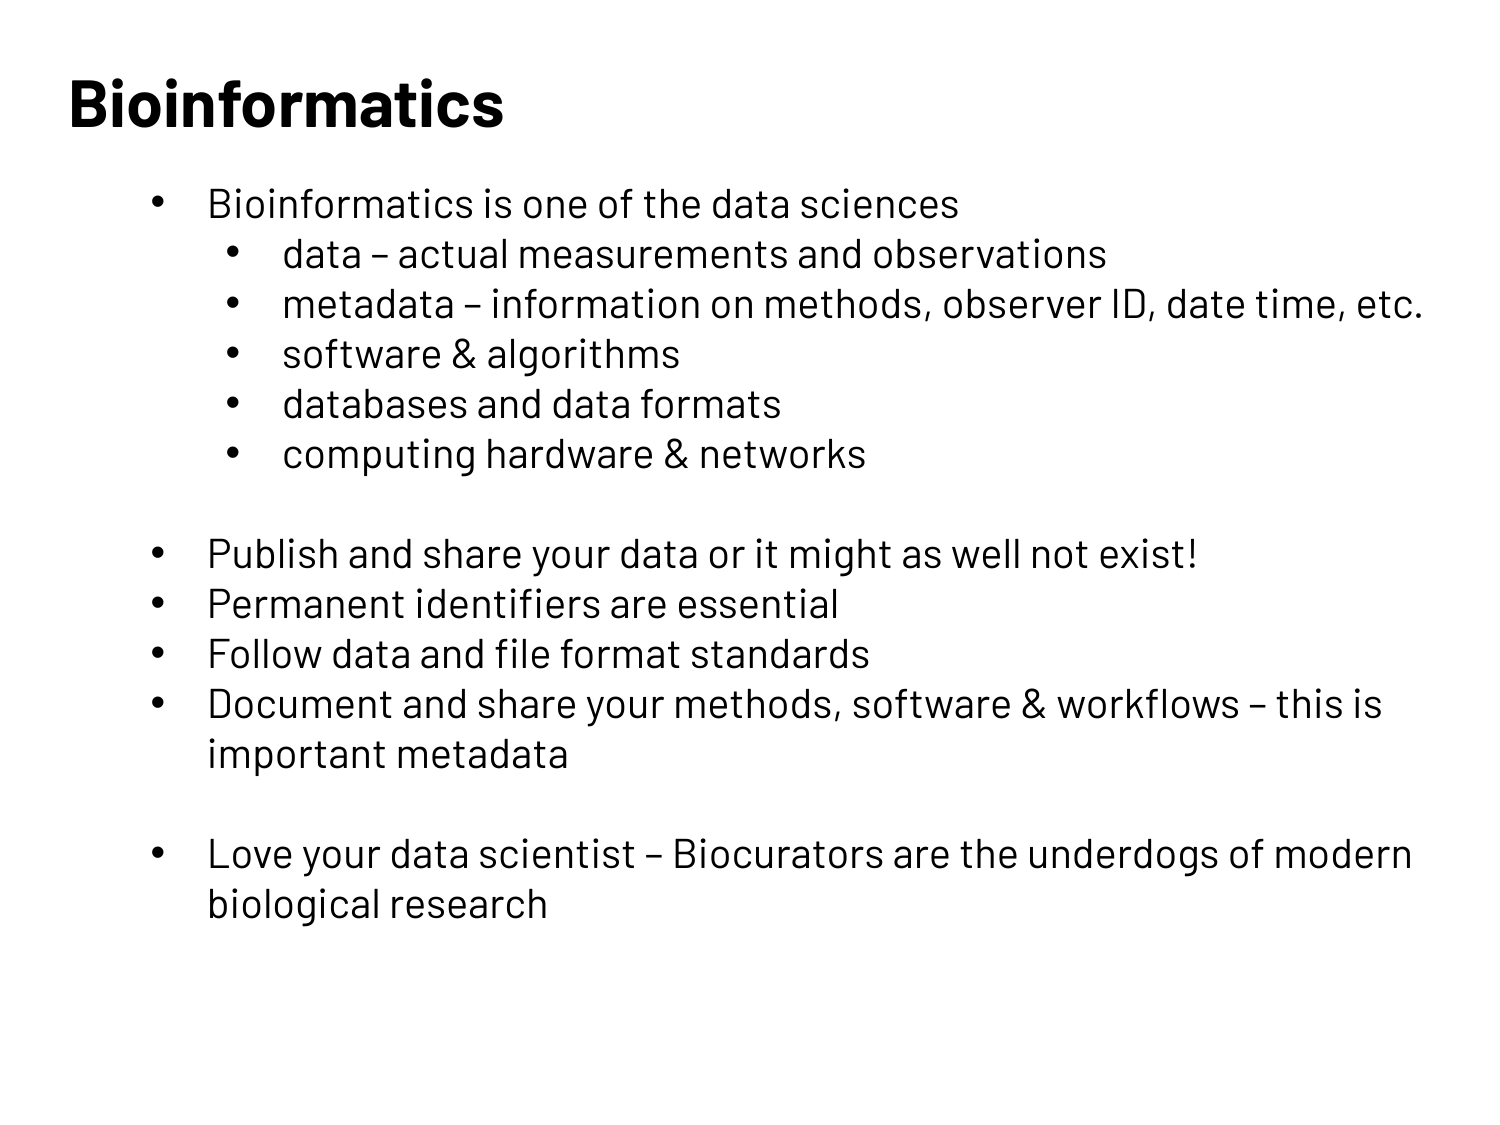

Bioinformatics
Bioinformatics is one of the data sciences
data – actual measurements and observations
metadata – information on methods, observer ID, date time, etc.
software & algorithms
databases and data formats
computing hardware & networks

Publish and share your data or it might as well not exist!
Permanent identifiers are essential
Follow data and file format standards
Document and share your methods, software & workflows – this is important metadata

Love your data scientist – Biocurators are the underdogs of modern biological research